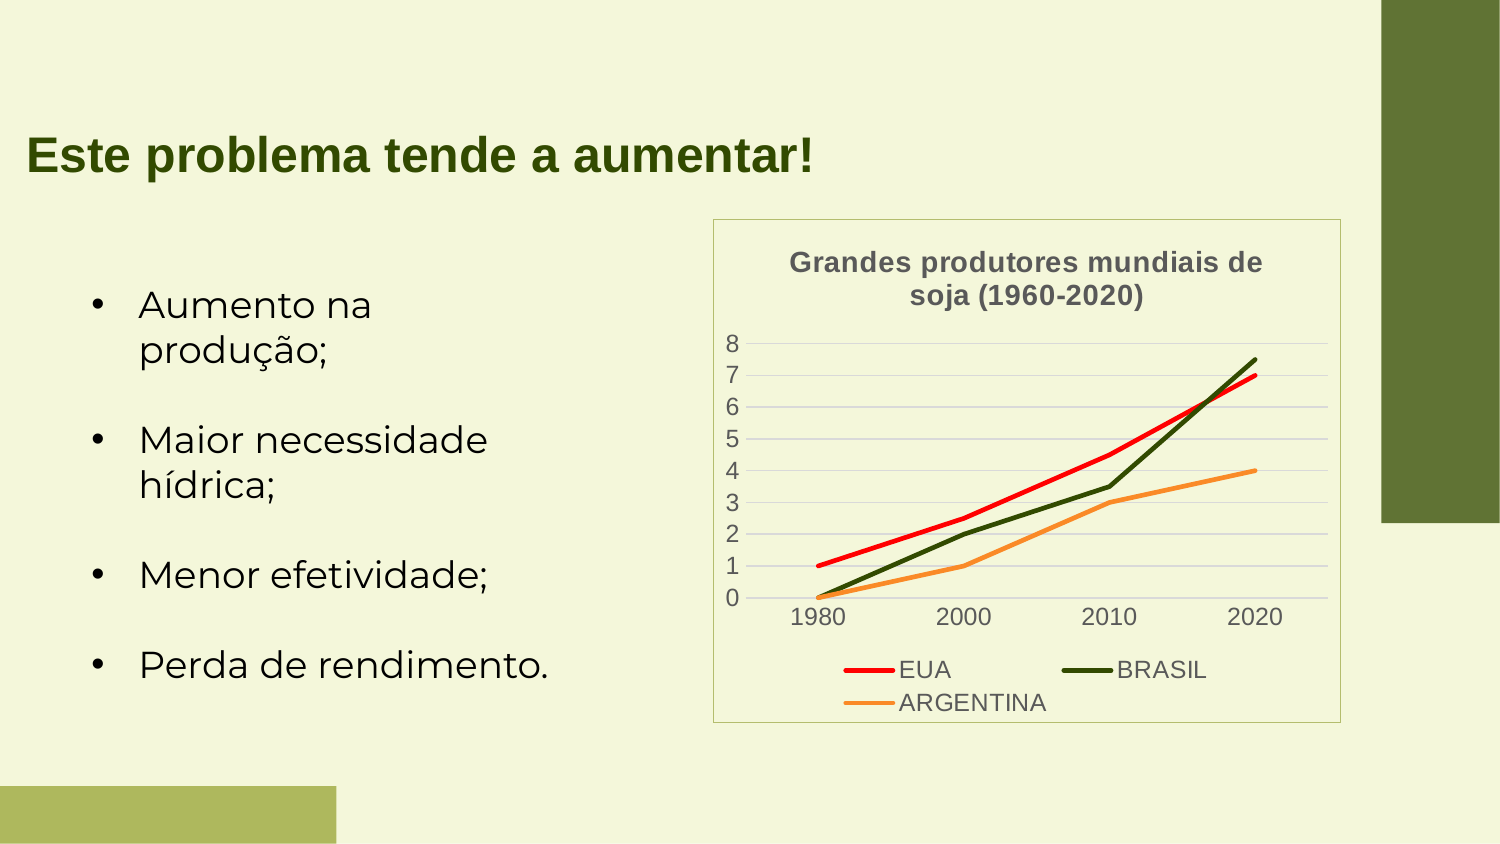

Este problema tende a aumentar!

### Chart: Grandes produtores mundiais de soja (1960-2020)

| Category | EUA | BRASIL | ARGENTINA |
|---|---|---|---|
| 1980 | 1.0 | 0.0 | 0.0 |
| 2000 | 2.5 | 2.0 | 1.0 |
| 2010 | 4.5 | 3.5 | 3.0 |
| 2020 | 7.0 | 7.5 | 4.0 |
Aumento na produção;

Maior necessidade hídrica;

Menor efetividade;

Perda de rendimento.